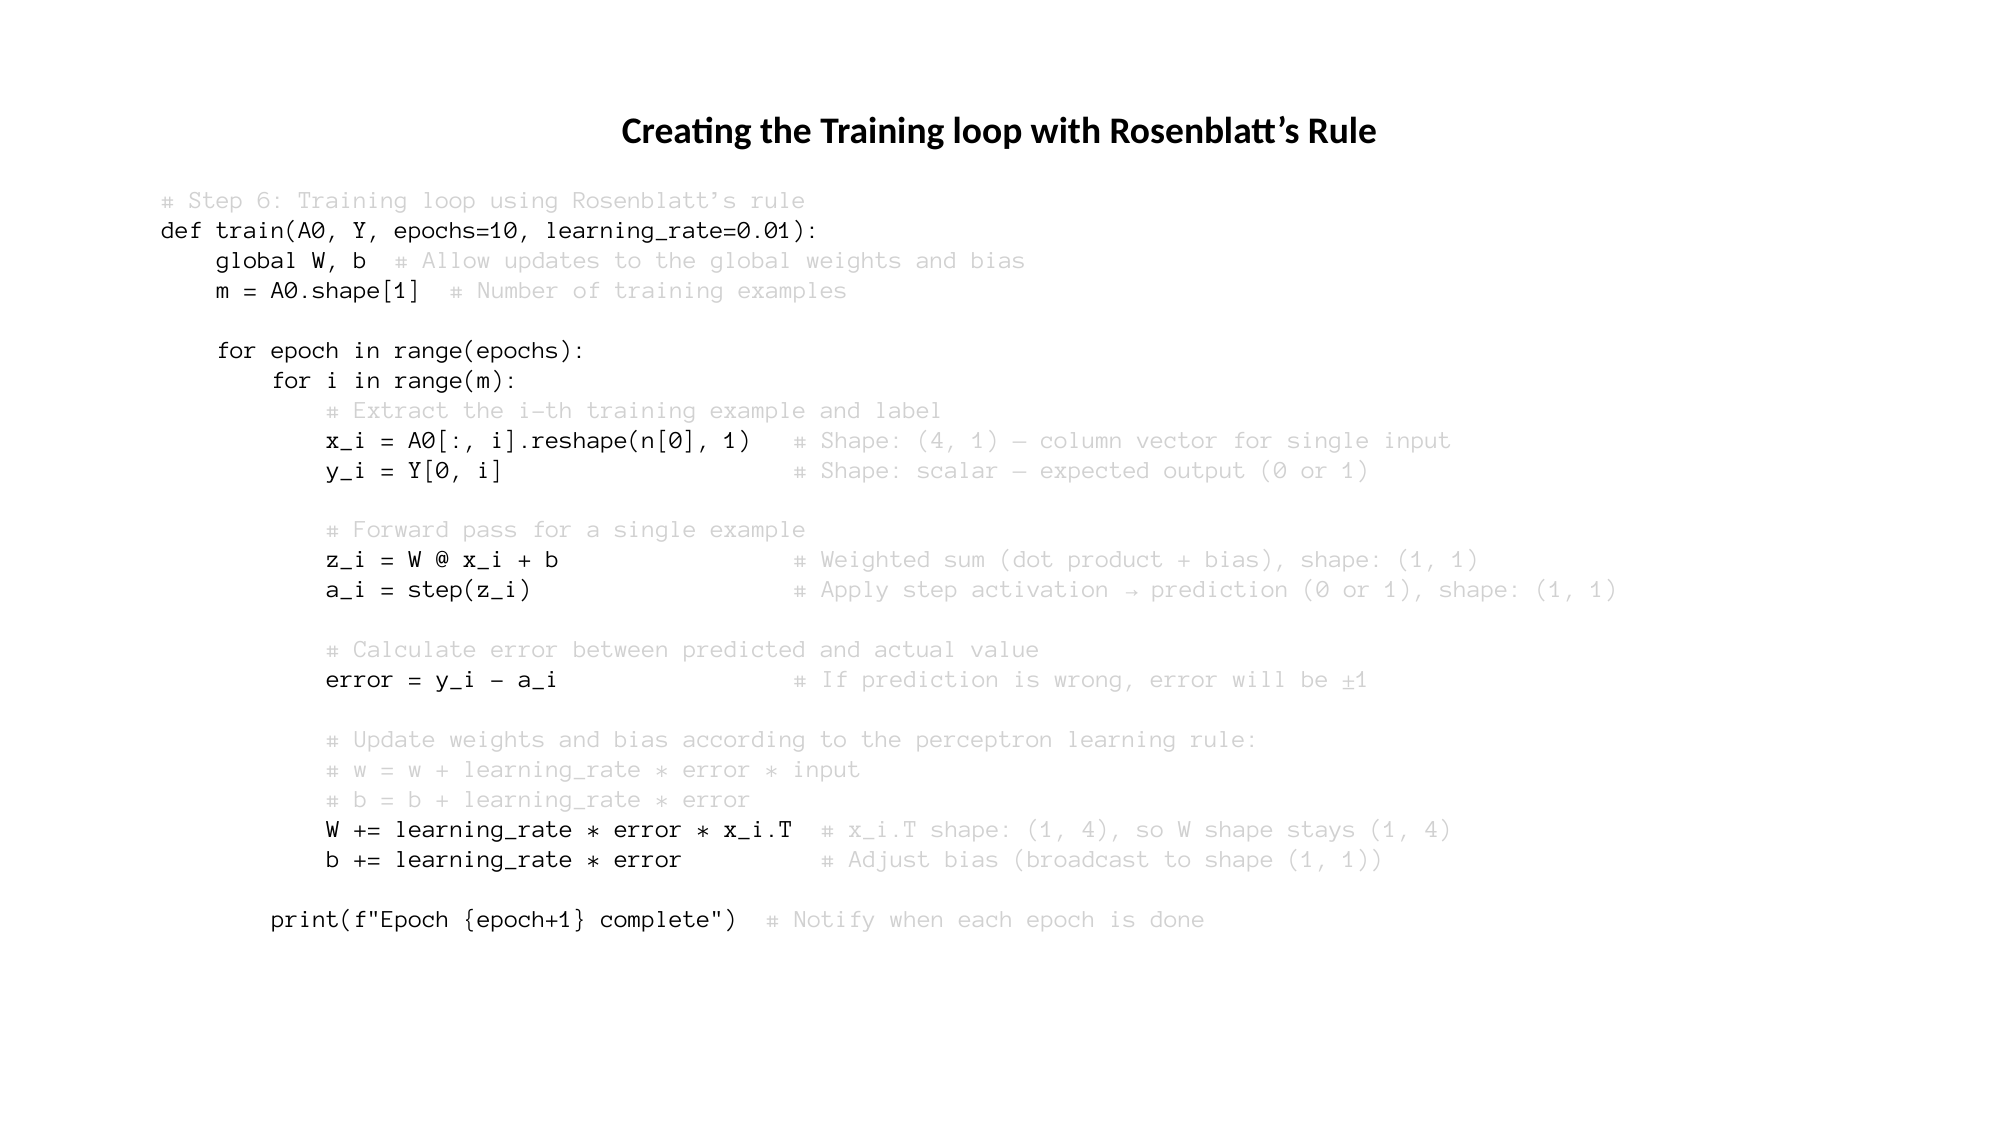

Creating the Training loop with Rosenblatt’s Rule
# Step 6: Training loop using Rosenblatt’s rule
def train(A0, Y, epochs=10, learning_rate=0.01):
    global W, b  # Allow updates to the global weights and bias
    m = A0.shape[1]  # Number of training examples

    for epoch in range(epochs):
        for i in range(m):
            # Extract the i-th training example and label
            x_i = A0[:, i].reshape(n[0], 1)   # Shape: (4, 1) — column vector for single input
            y_i = Y[0, i]                     # Shape: scalar — expected output (0 or 1)

            # Forward pass for a single example
            z_i = W @ x_i + b                 # Weighted sum (dot product + bias), shape: (1, 1)
            a_i = step(z_i)                   # Apply step activation → prediction (0 or 1), shape: (1, 1)

            # Calculate error between predicted and actual value
            error = y_i - a_i                 # If prediction is wrong, error will be ±1

            # Update weights and bias according to the perceptron learning rule:
            # w = w + learning_rate * error * input
            # b = b + learning_rate * error
            W += learning_rate * error * x_i.T  # x_i.T shape: (1, 4), so W shape stays (1, 4)
            b += learning_rate * error          # Adjust bias (broadcast to shape (1, 1))

        print(f"Epoch {epoch+1} complete")  # Notify when each epoch is done